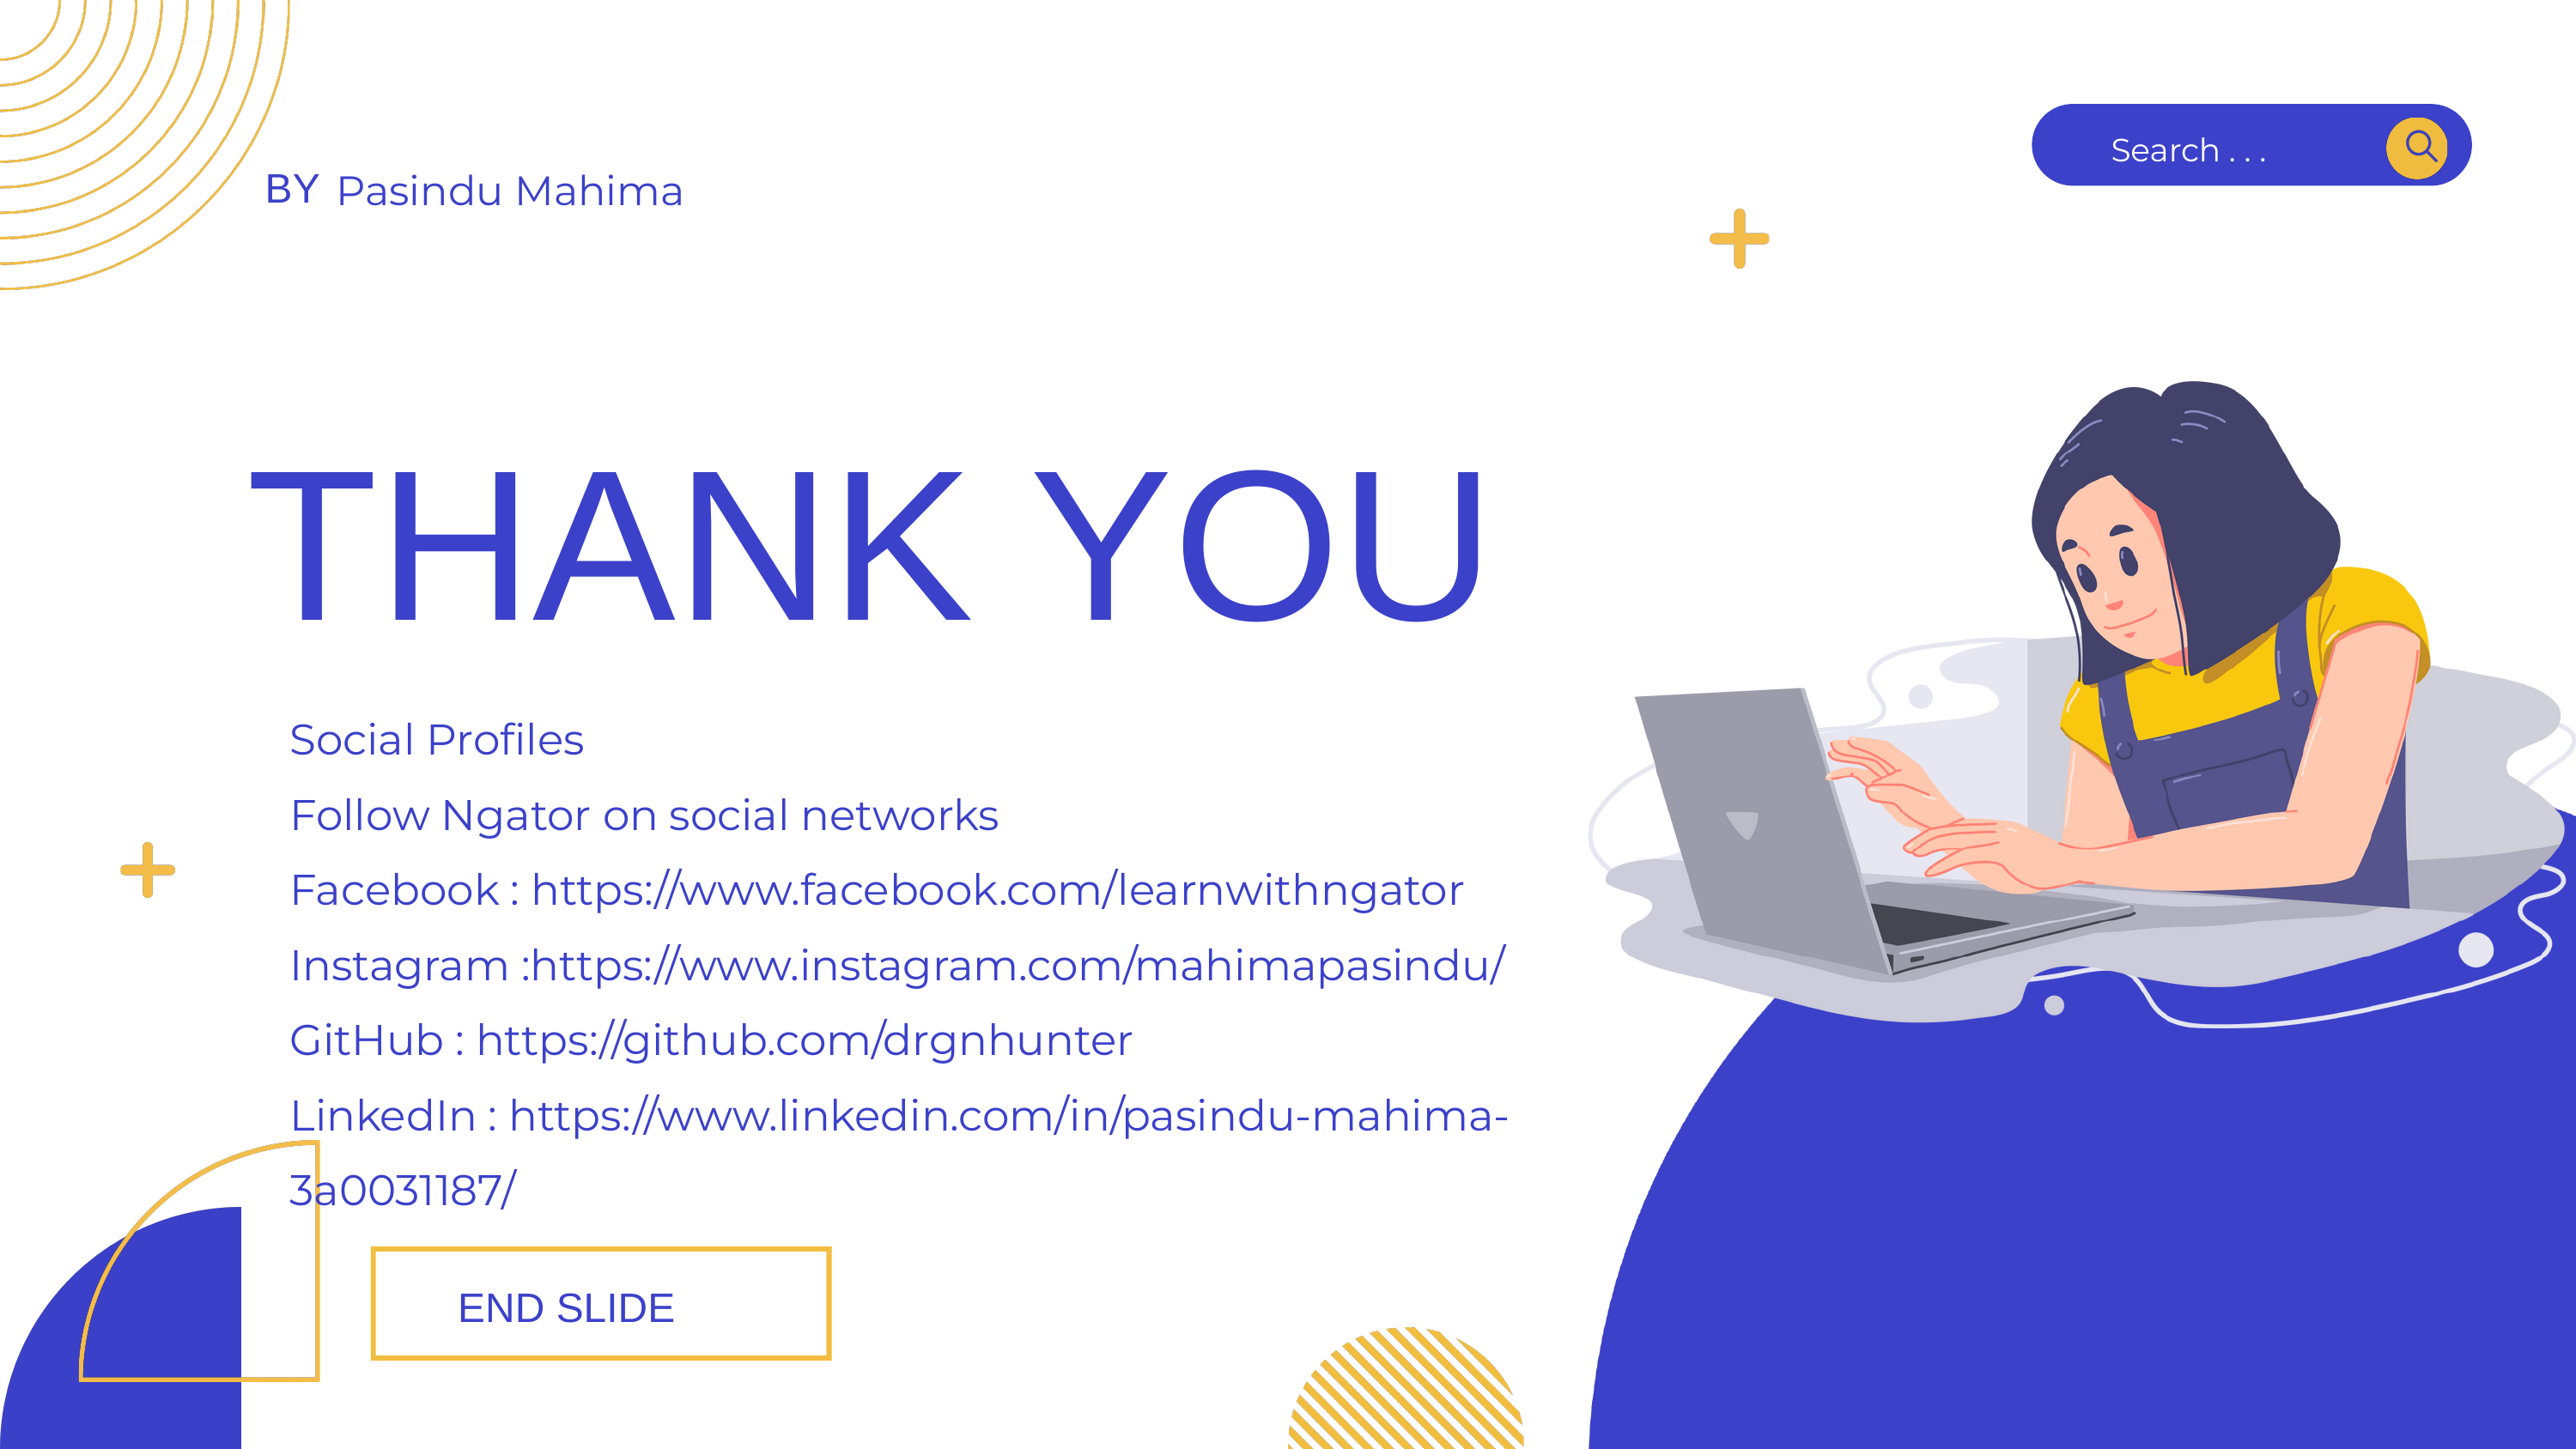

Search . . .

BY
Pasindu Mahima

THANK YOU
Social Profiles
Follow Ngator on social networks
Facebook : https://www.facebook.com/learnwithngator
Instagram :https://www.instagram.com/mahimapasindu/
GitHub : https://github.com/drgnhunter
LinkedIn : https://www.linkedin.com/in/pasindu-mahima-3a0031187/

END SLIDE